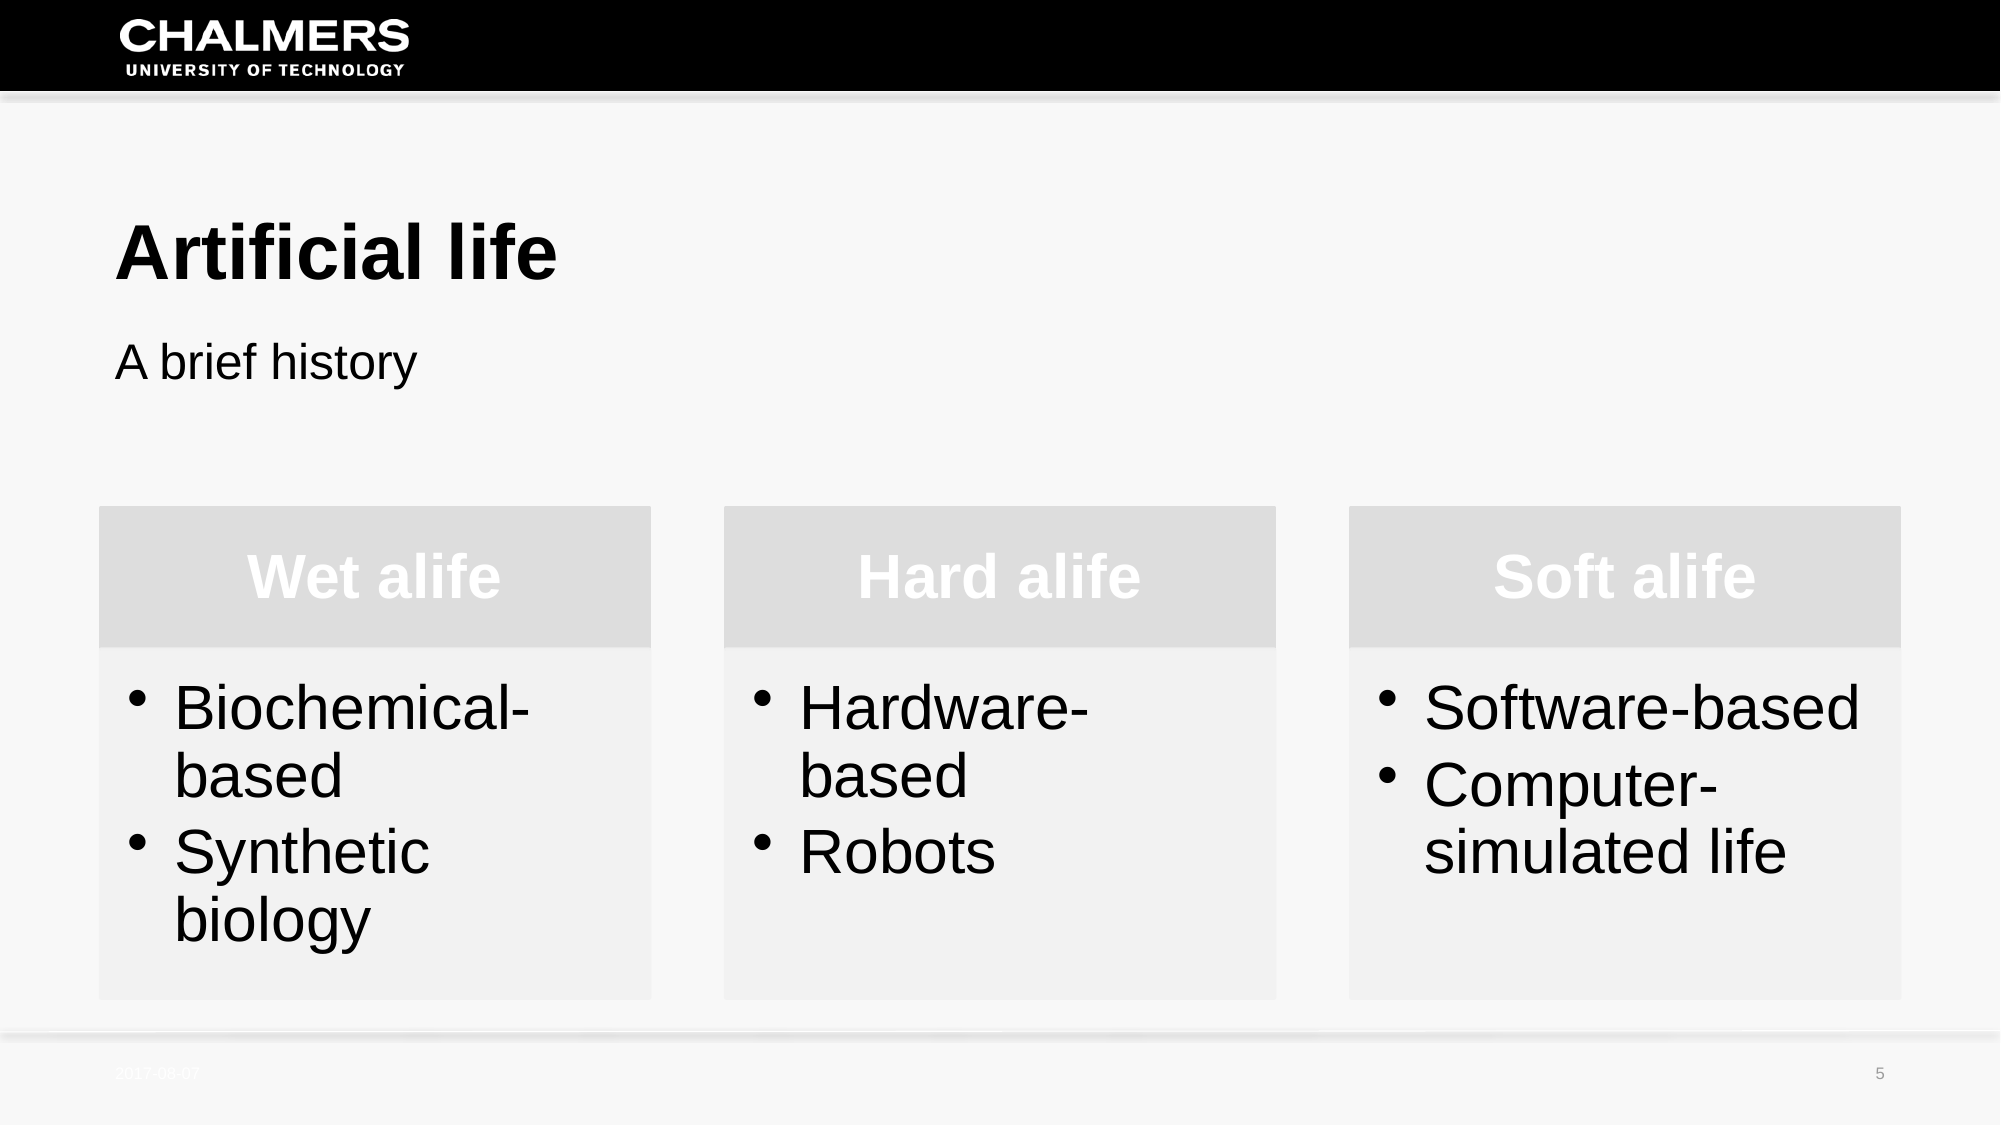

Artificial life
A brief history
Wet alife
Biochemical-based
Synthetic biology
Hard alife
Hardware-based
Robots
Soft alife
Software-based
Computer-simulated life

2017-08-07

5